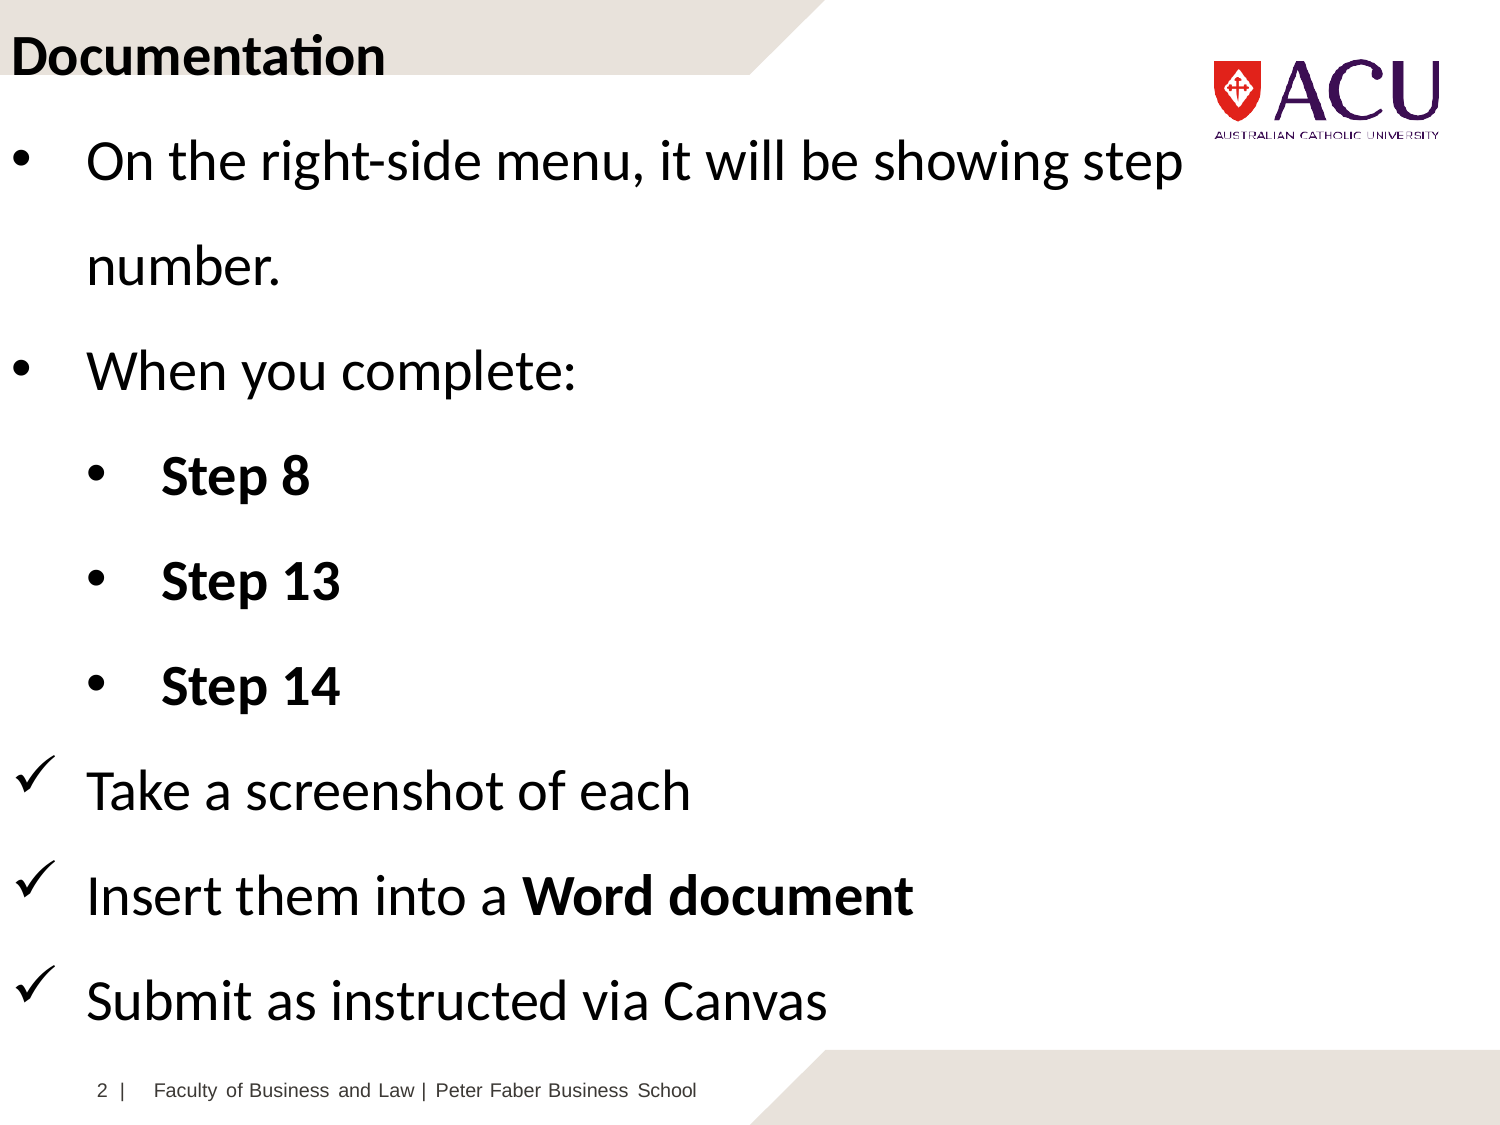

Documentation
On the right-side menu, it will be showing step number.
When you complete:
Step 8
Step 13
Step 14
Take a screenshot of each
Insert them into a Word document
Submit as instructed via Canvas
2 |	Faculty of Business and Law | Peter Faber Business School